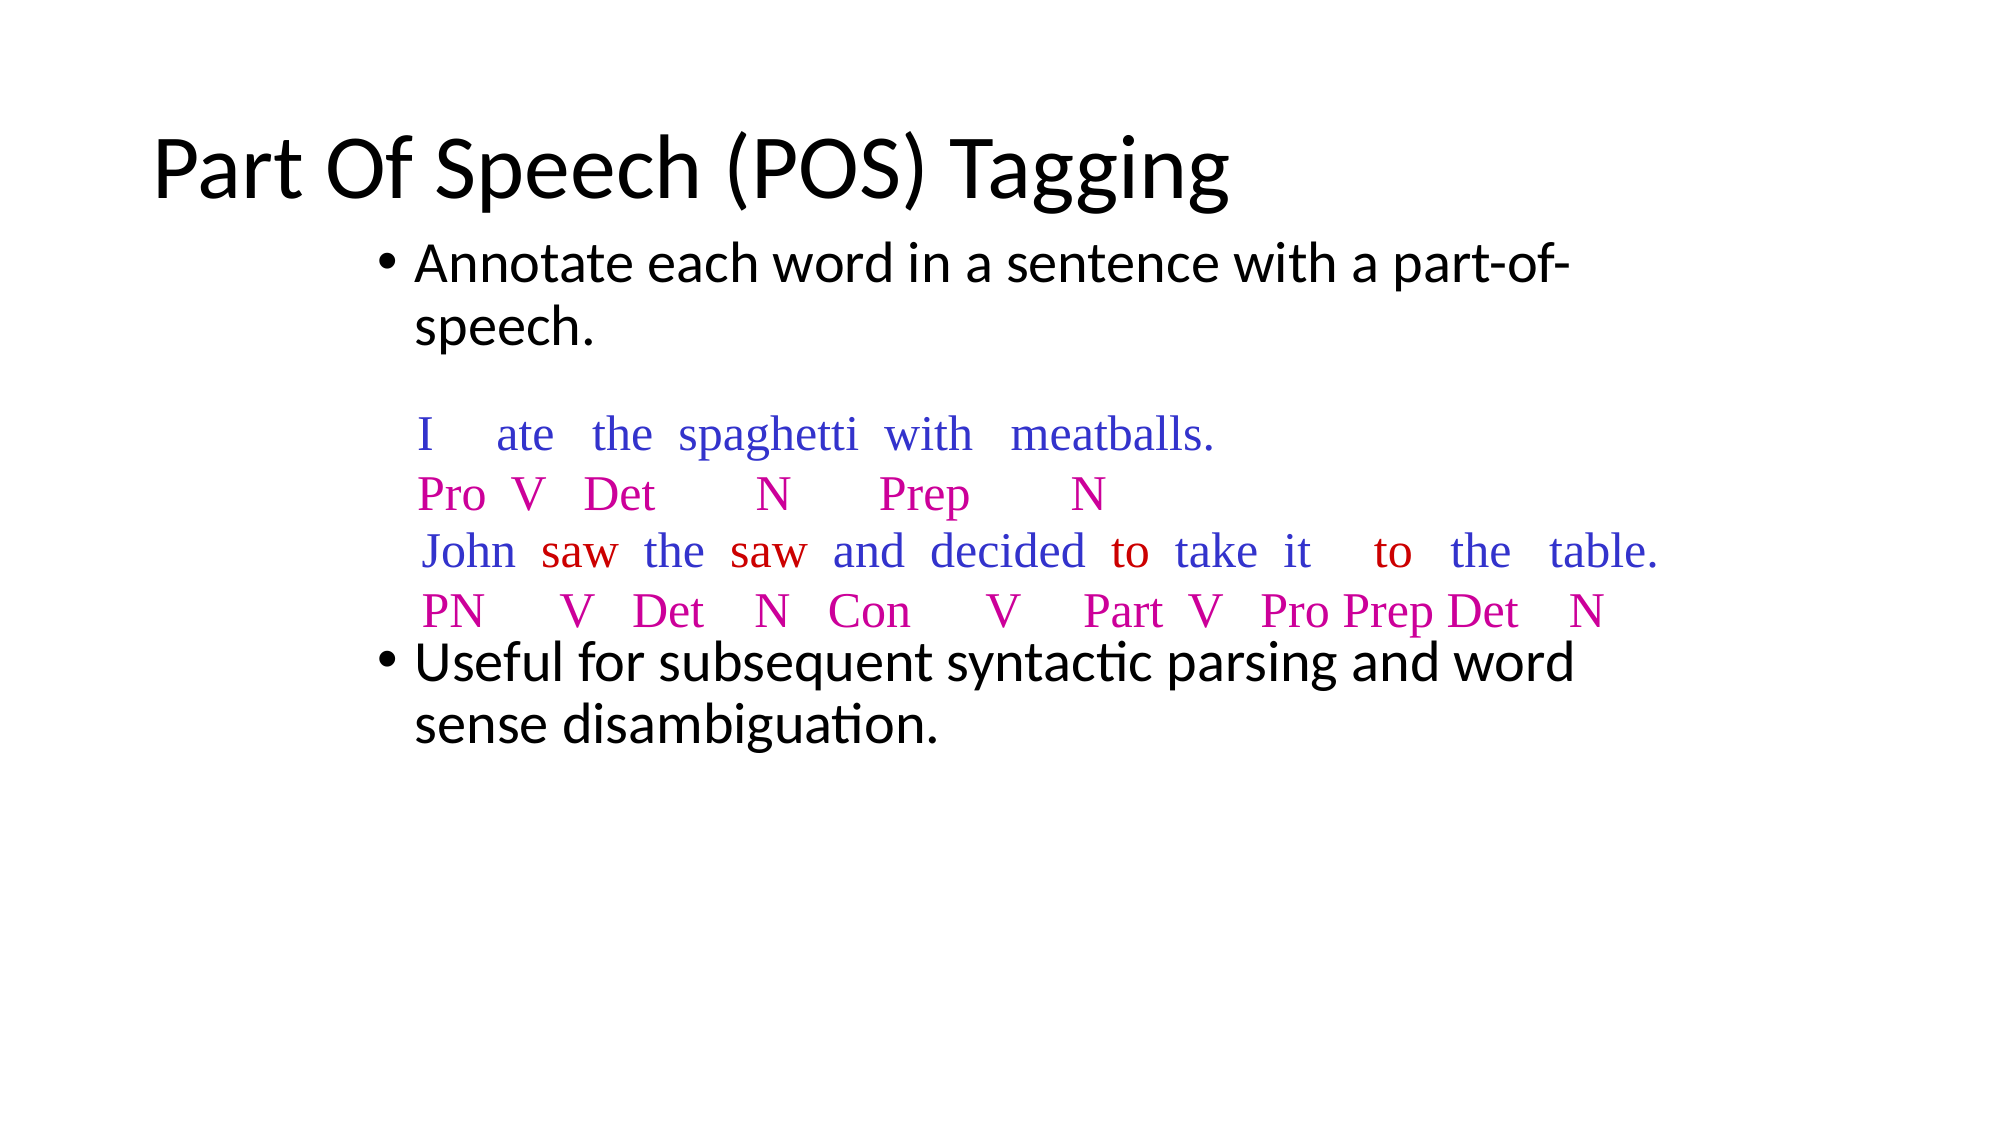

Part Of Speech (POS) Tagging
Annotate each word in a sentence with a part-of-speech.

Useful for subsequent syntactic parsing and word sense disambiguation.
I     ate   the  spaghetti  with   meatballs.
Pro  V   Det        N       Prep        N
John  saw  the  saw  and  decided  to  take  it     to   the   table.
PN      V   Det    N   Con      V     Part  V   Pro Prep Det    N